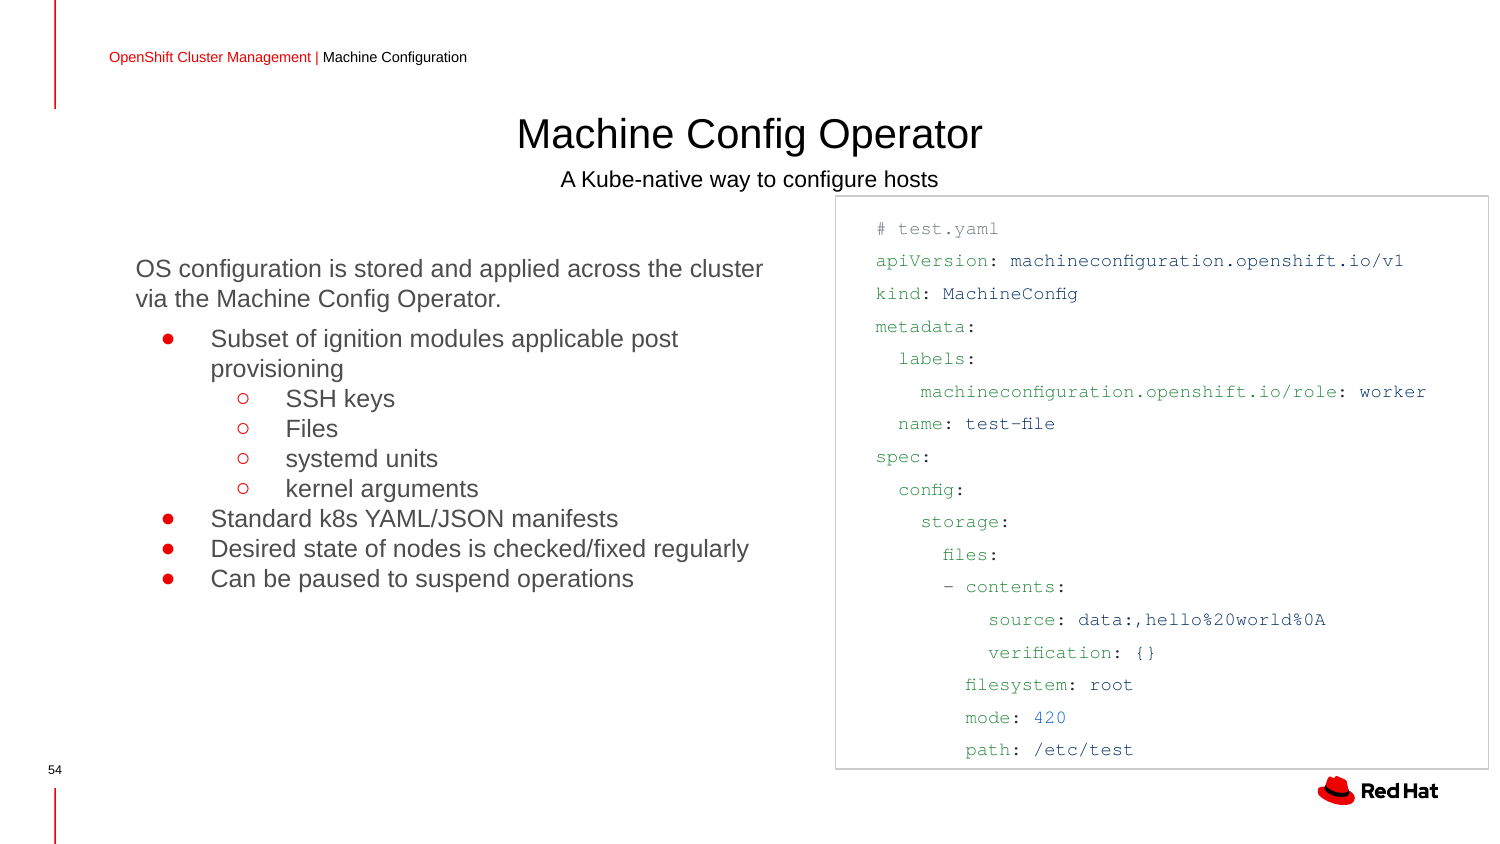

OpenShift Cluster Management | Machine Configuration
# Machine Config Operator A Kube-native way to configure hosts
# test.yaml apiVersion: machineconfiguration.openshift.io/v1 kind: MachineConfig metadata: labels: machineconfiguration.openshift.io/role: worker name: test-file spec: config: storage: files: - contents: source: data:,hello%20world%0A verification: {} filesystem: root mode: 420 path: /etc/test
OS configuration is stored and applied across the cluster via the Machine Config Operator.
Subset of ignition modules applicable post provisioning
SSH keys
Files
systemd units
kernel arguments
Standard k8s YAML/JSON manifests
Desired state of nodes is checked/fixed regularly
Can be paused to suspend operations
54